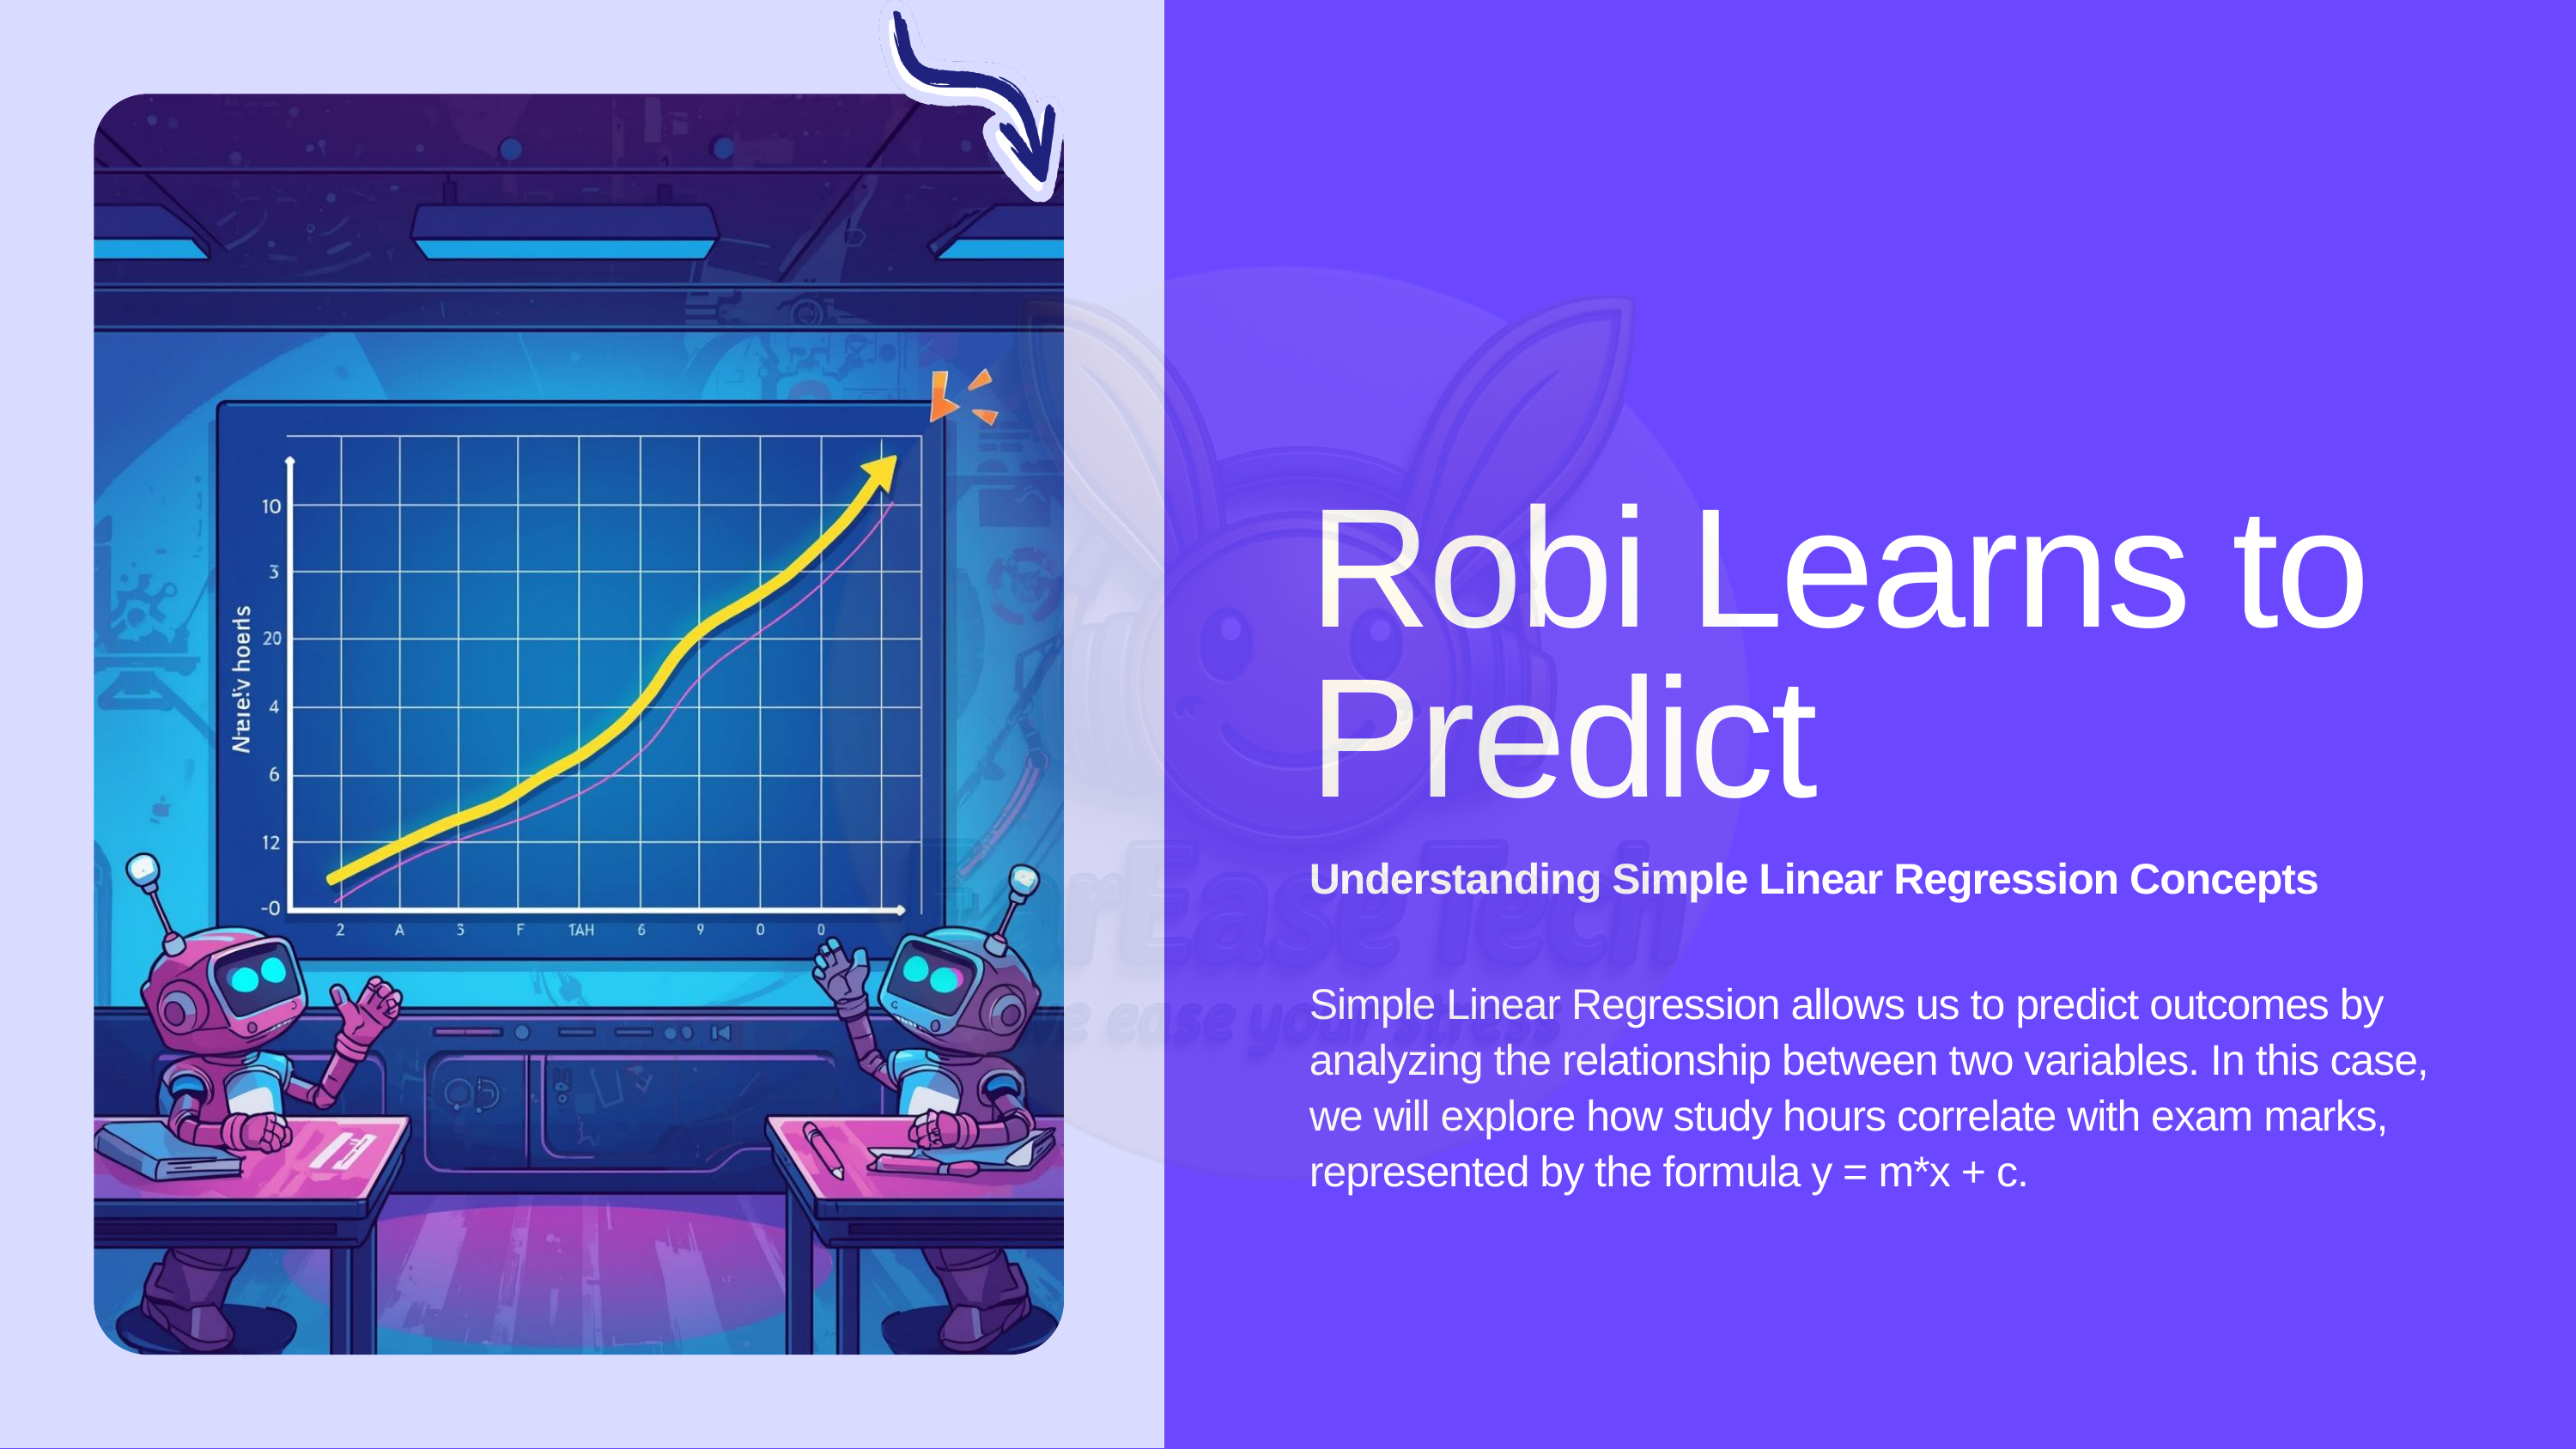

Robi Learns to Predict
Understanding Simple Linear Regression Concepts
Simple Linear Regression allows us to predict outcomes by analyzing the relationship between two variables. In this case, we will explore how study hours correlate with exam marks, represented by the formula y = m*x + c.